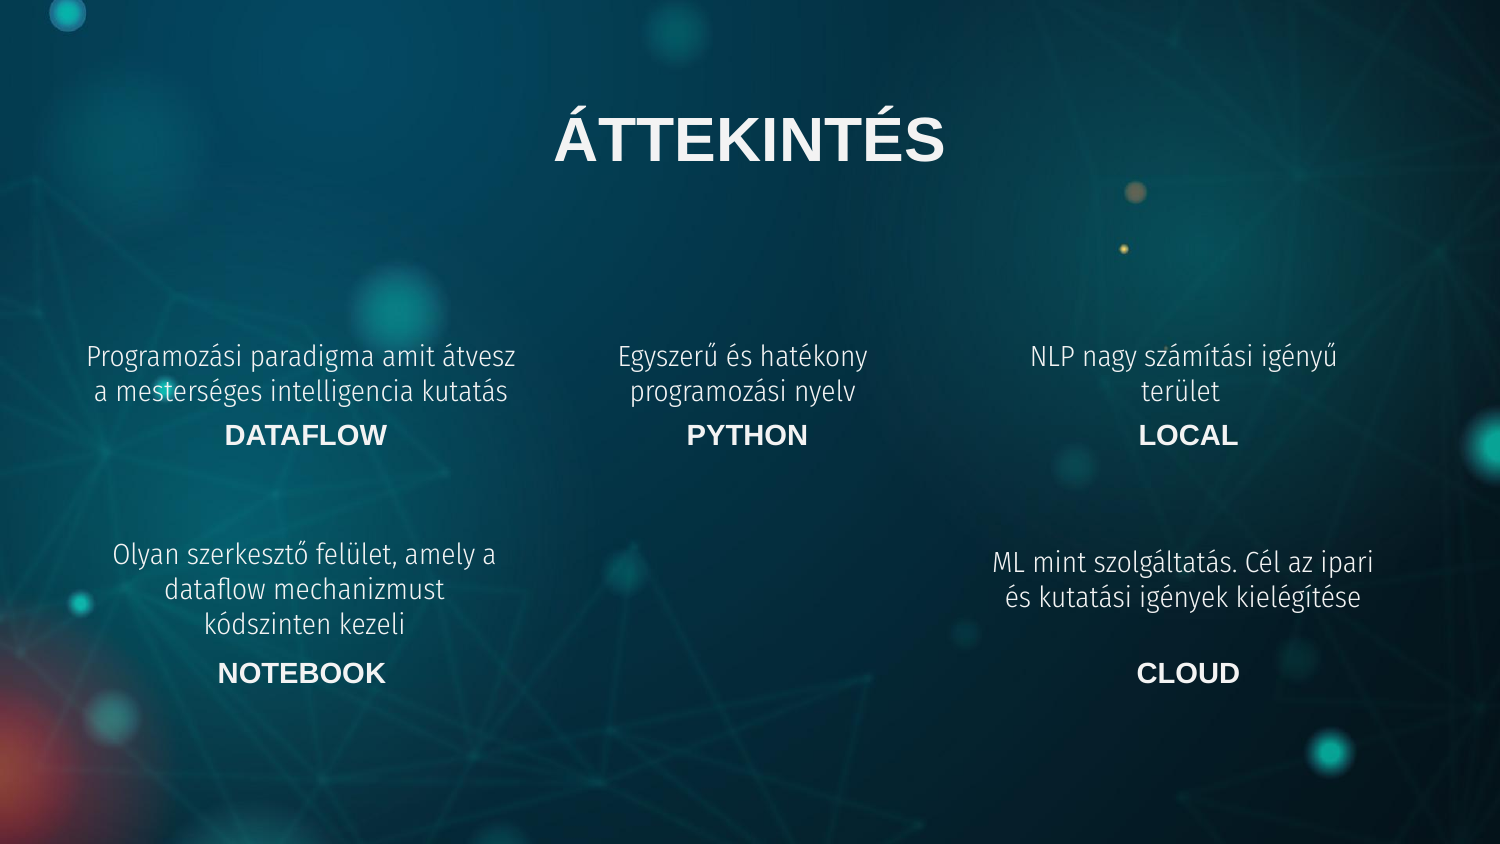

ÁTTEKINTÉS
Programozási paradigma amit átvesz a mesterséges intelligencia kutatás
Egyszerű és hatékony programozási nyelv
NLP nagy számítási igényű terület
# DATAFLOW
PYTHON
LOCAL
ML mint szolgáltatás. Cél az ipari és kutatási igények kielégítése
Olyan szerkesztő felület, amely a dataflow mechanizmust kódszinten kezeli
CLOUD
NOTEBOOK